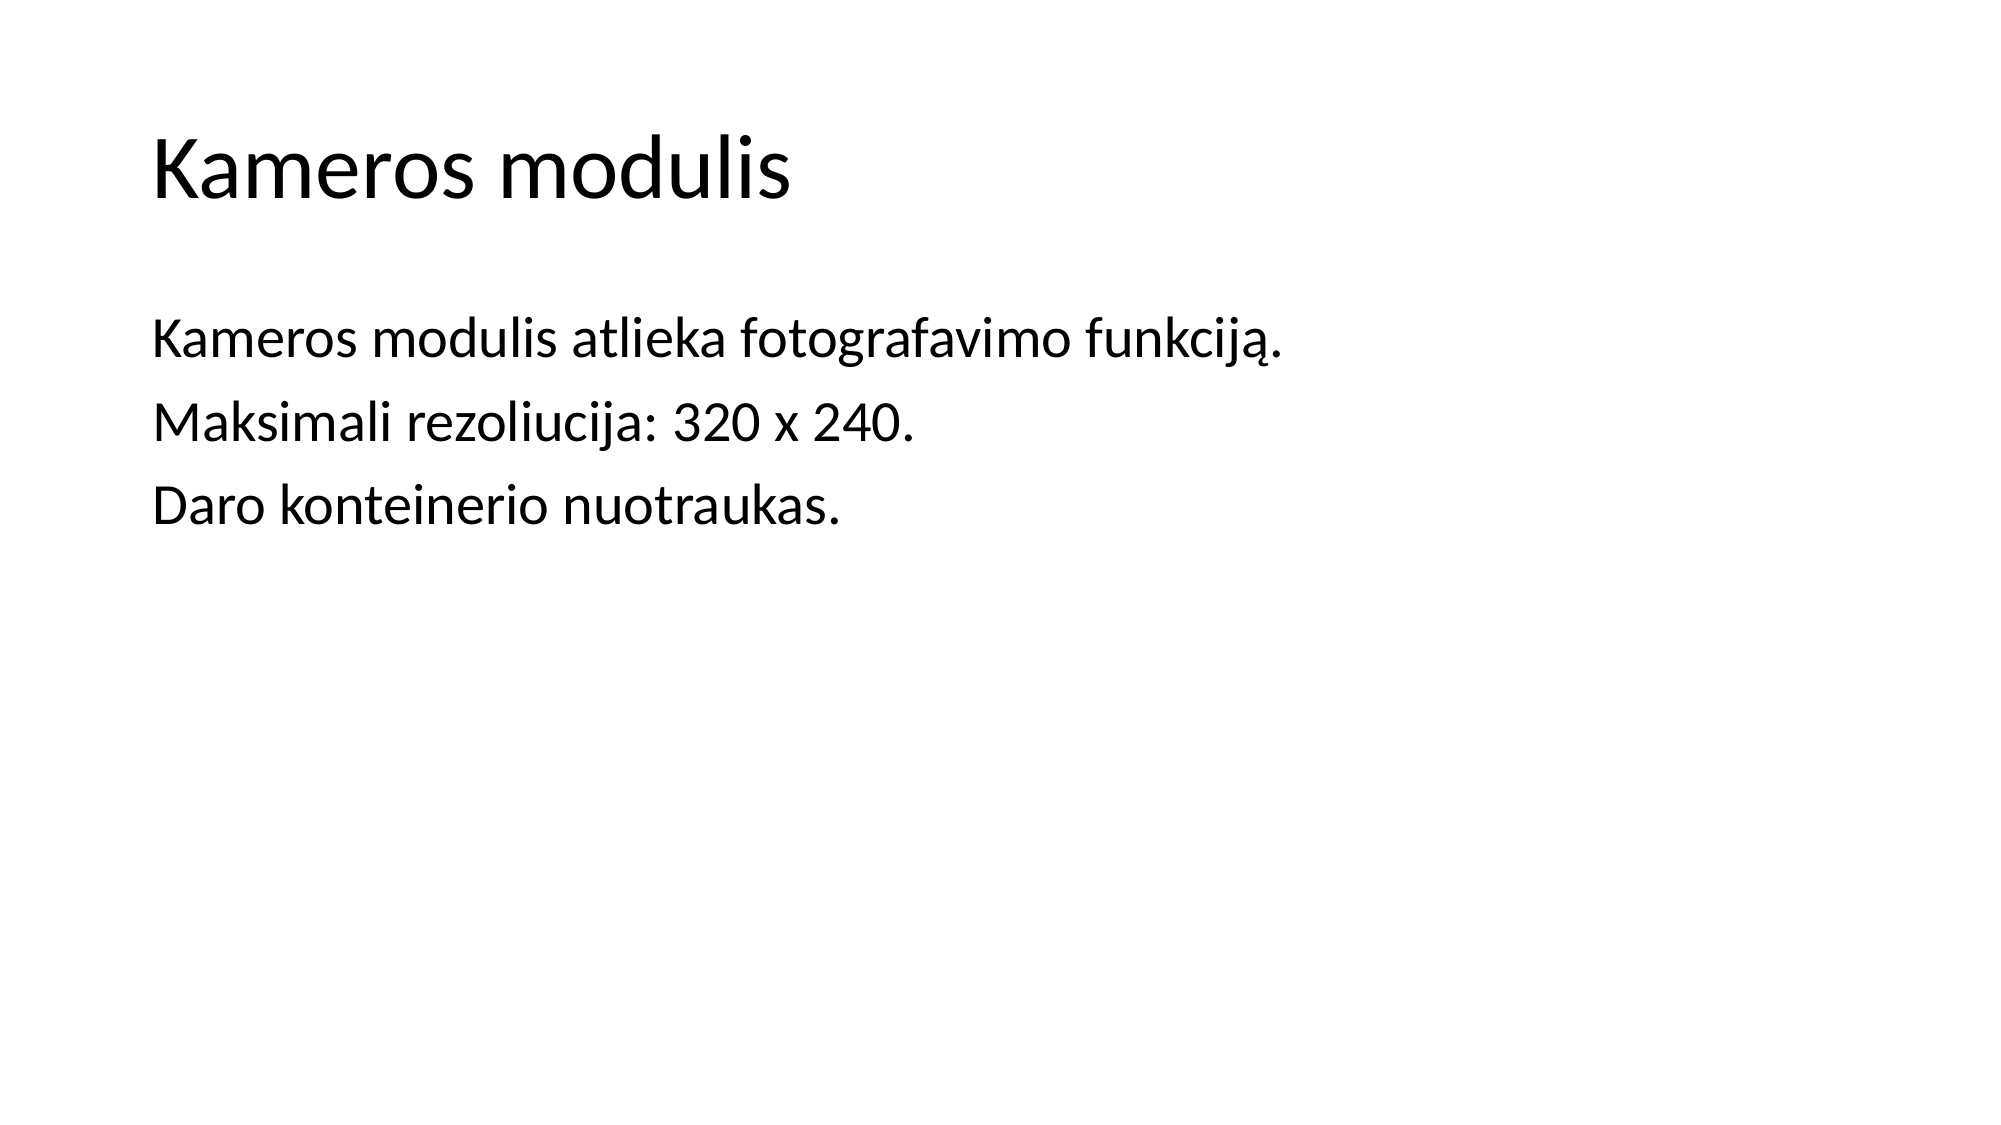

# Kameros modulis
Kameros modulis atlieka fotografavimo funkciją.
Maksimali rezoliucija: 320 x 240.
Daro konteinerio nuotraukas.